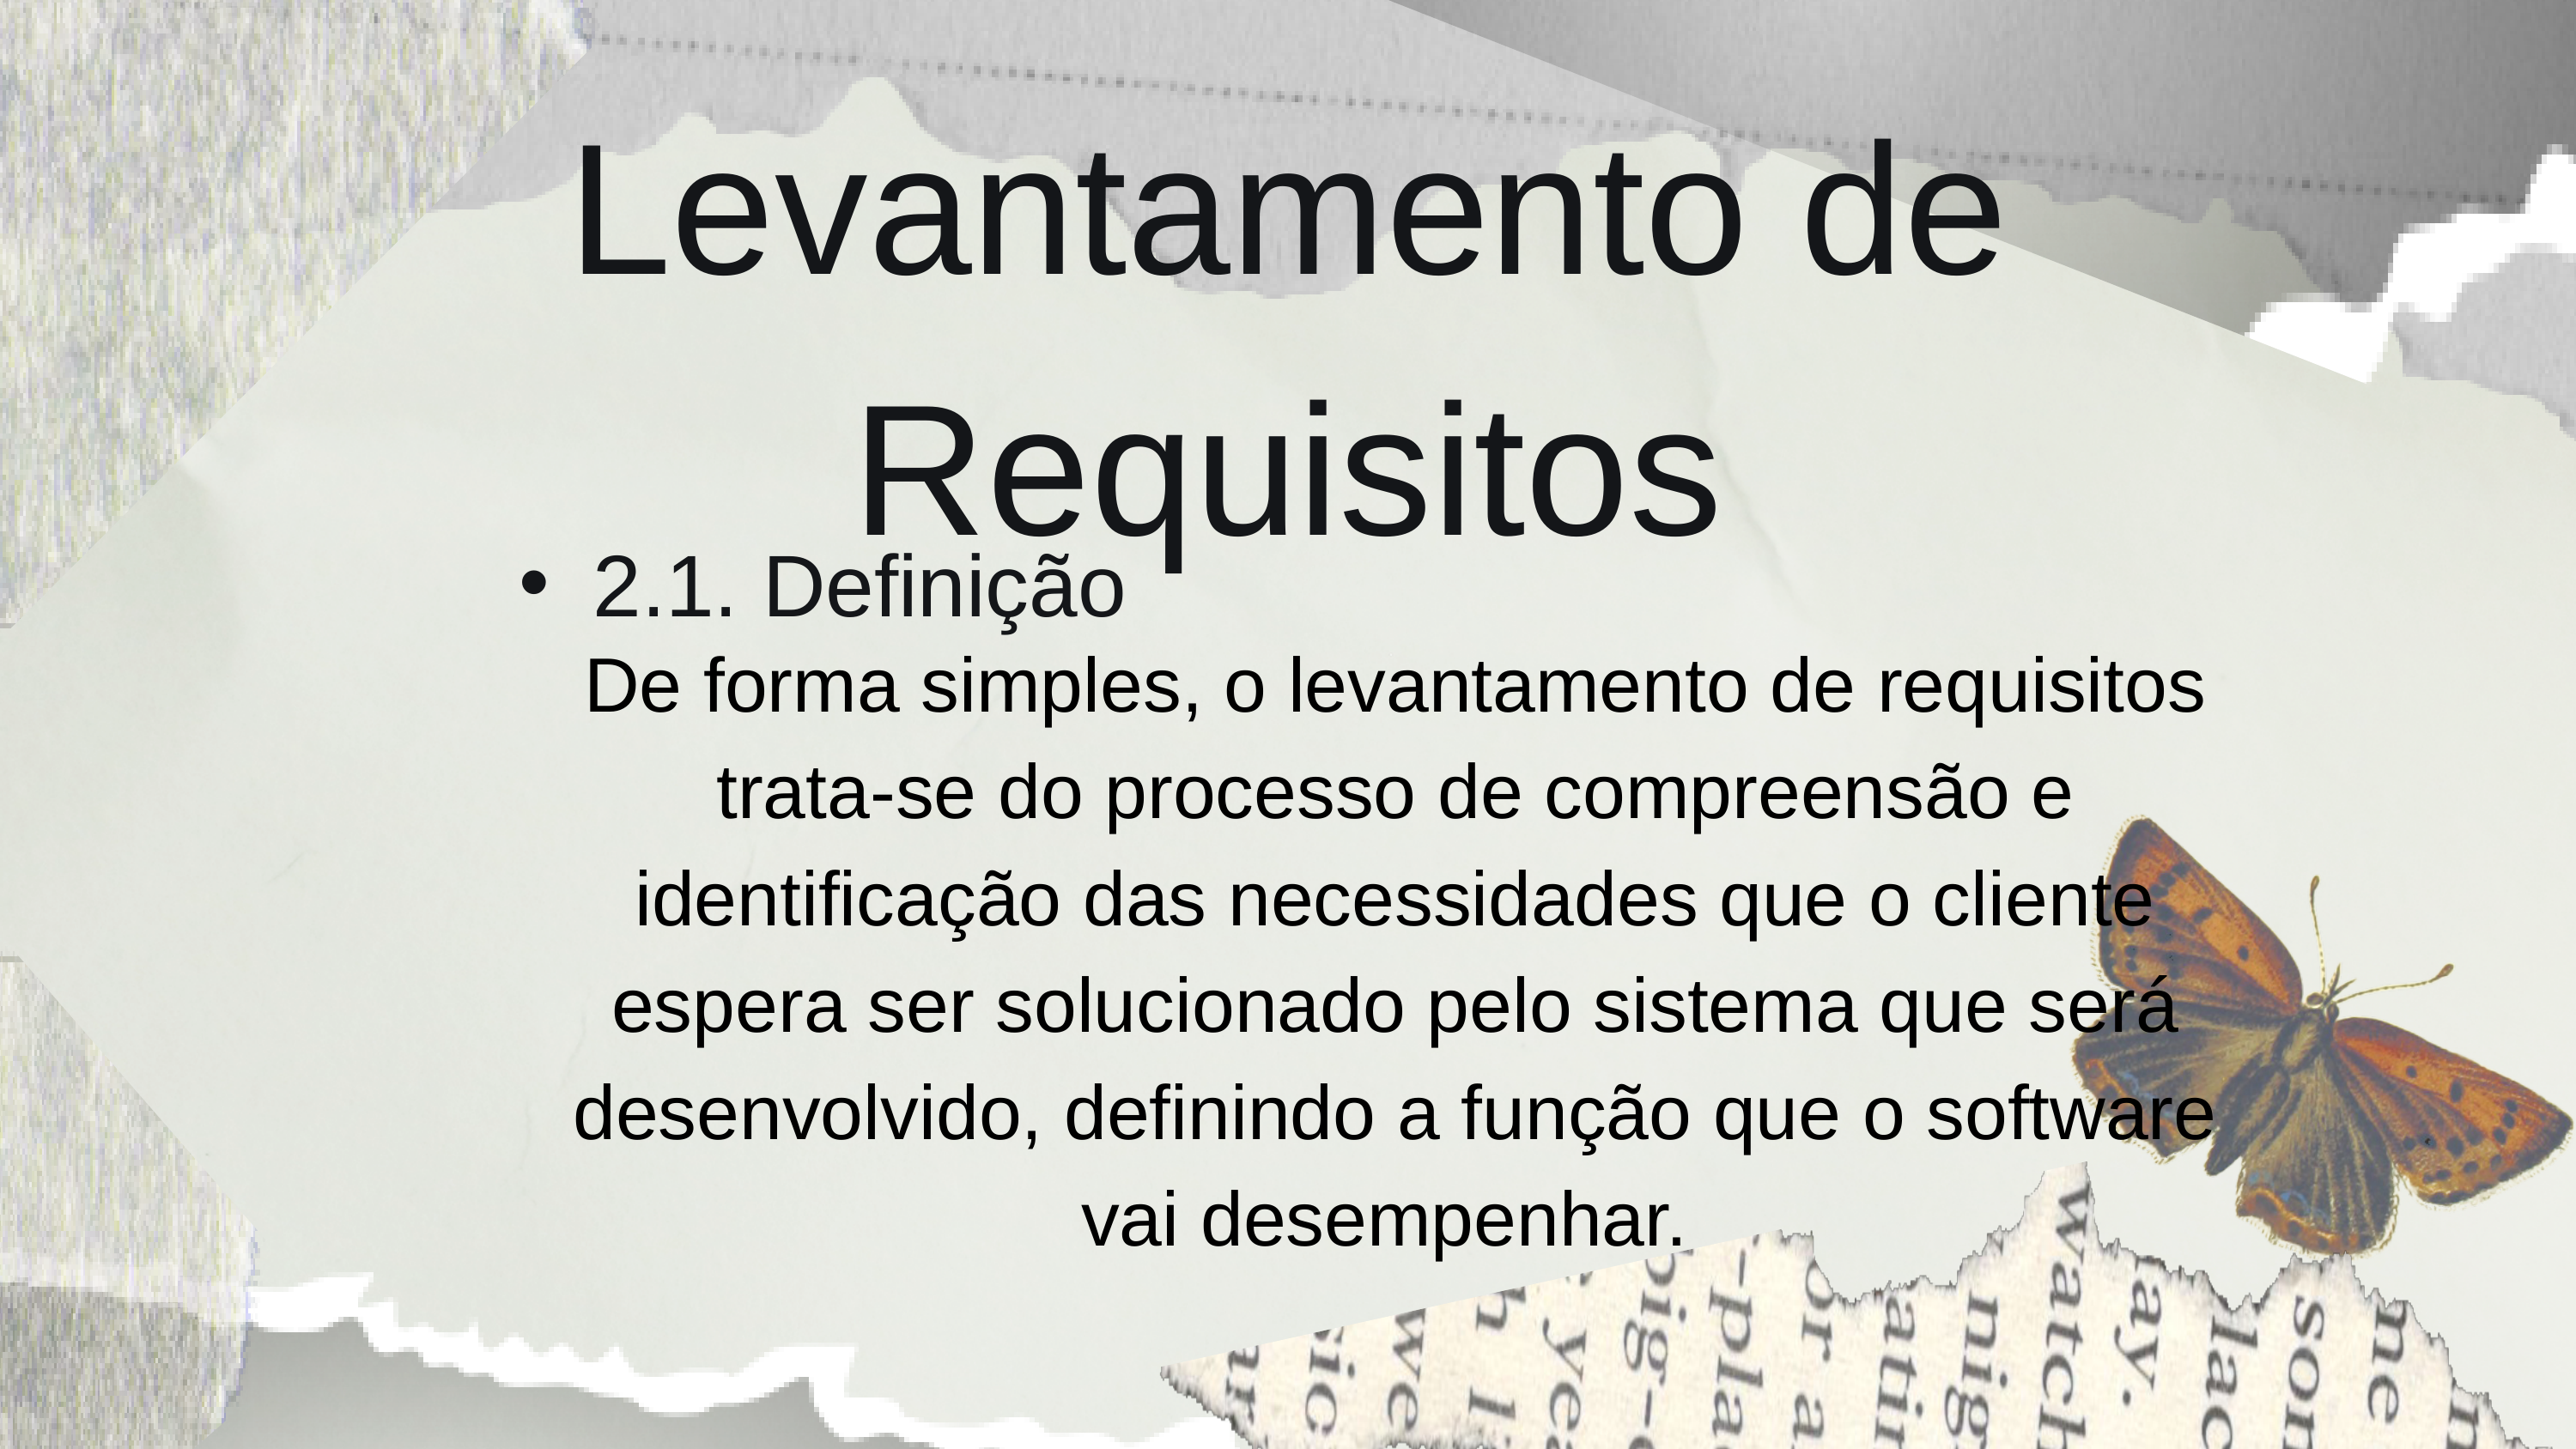

Levantamento de Requisitos
2.1. Definição
De forma simples, o levantamento de requisitos trata-se do processo de compreensão e identificação das necessidades que o cliente espera ser solucionado pelo sistema que será desenvolvido, definindo a função que o software vai desempenhar.